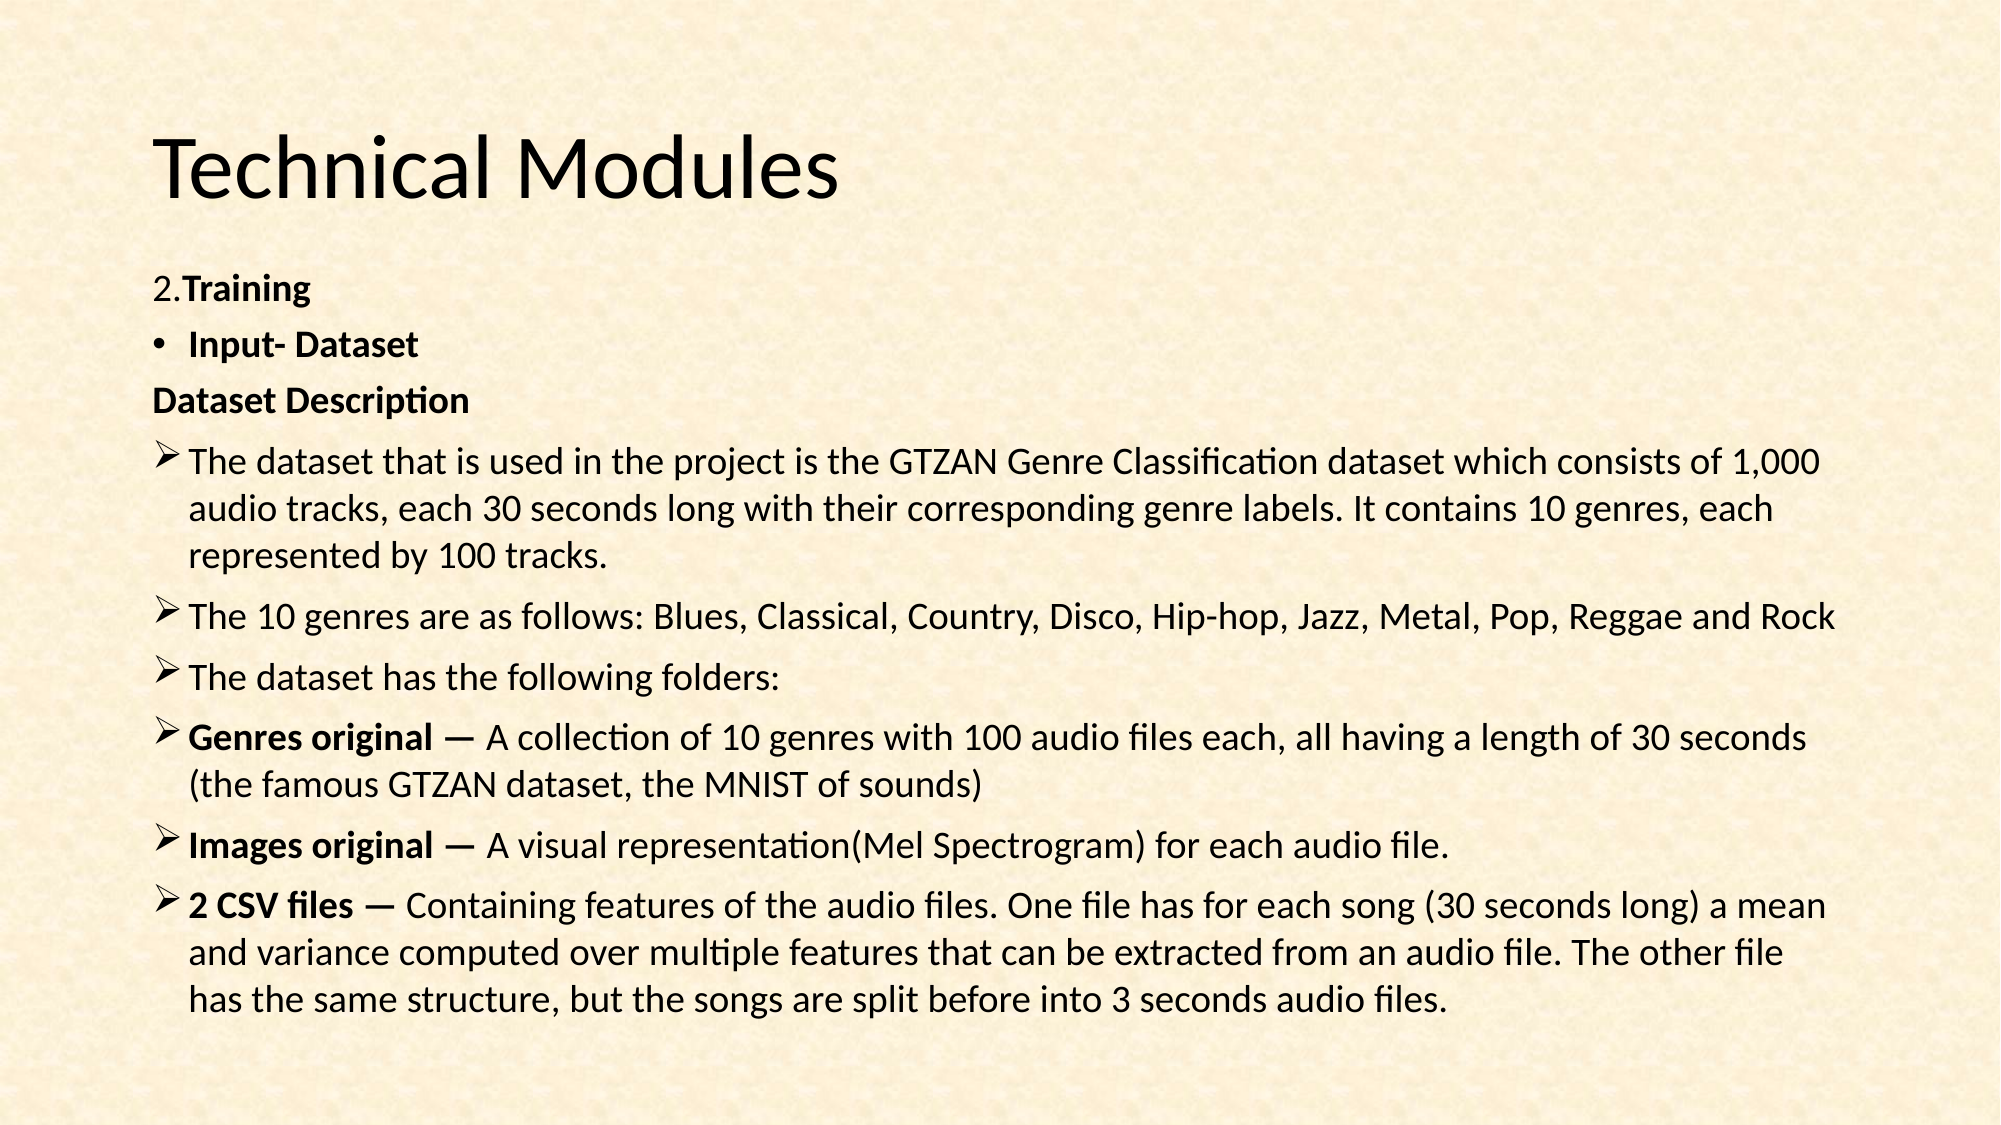

# Technical Modules
2.Training
Input- Dataset
Dataset Description
The dataset that is used in the project is the GTZAN Genre Classification dataset which consists of 1,000 audio tracks, each 30 seconds long with their corresponding genre labels. It contains 10 genres, each represented by 100 tracks.
The 10 genres are as follows: Blues, Classical, Country, Disco, Hip-hop, Jazz, Metal, Pop, Reggae and Rock
The dataset has the following folders:
Genres original — A collection of 10 genres with 100 audio files each, all having a length of 30 seconds (the famous GTZAN dataset, the MNIST of sounds)
Images original — A visual representation(Mel Spectrogram) for each audio file.
2 CSV files — Containing features of the audio files. One file has for each song (30 seconds long) a mean and variance computed over multiple features that can be extracted from an audio file. The other file has the same structure, but the songs are split before into 3 seconds audio files.